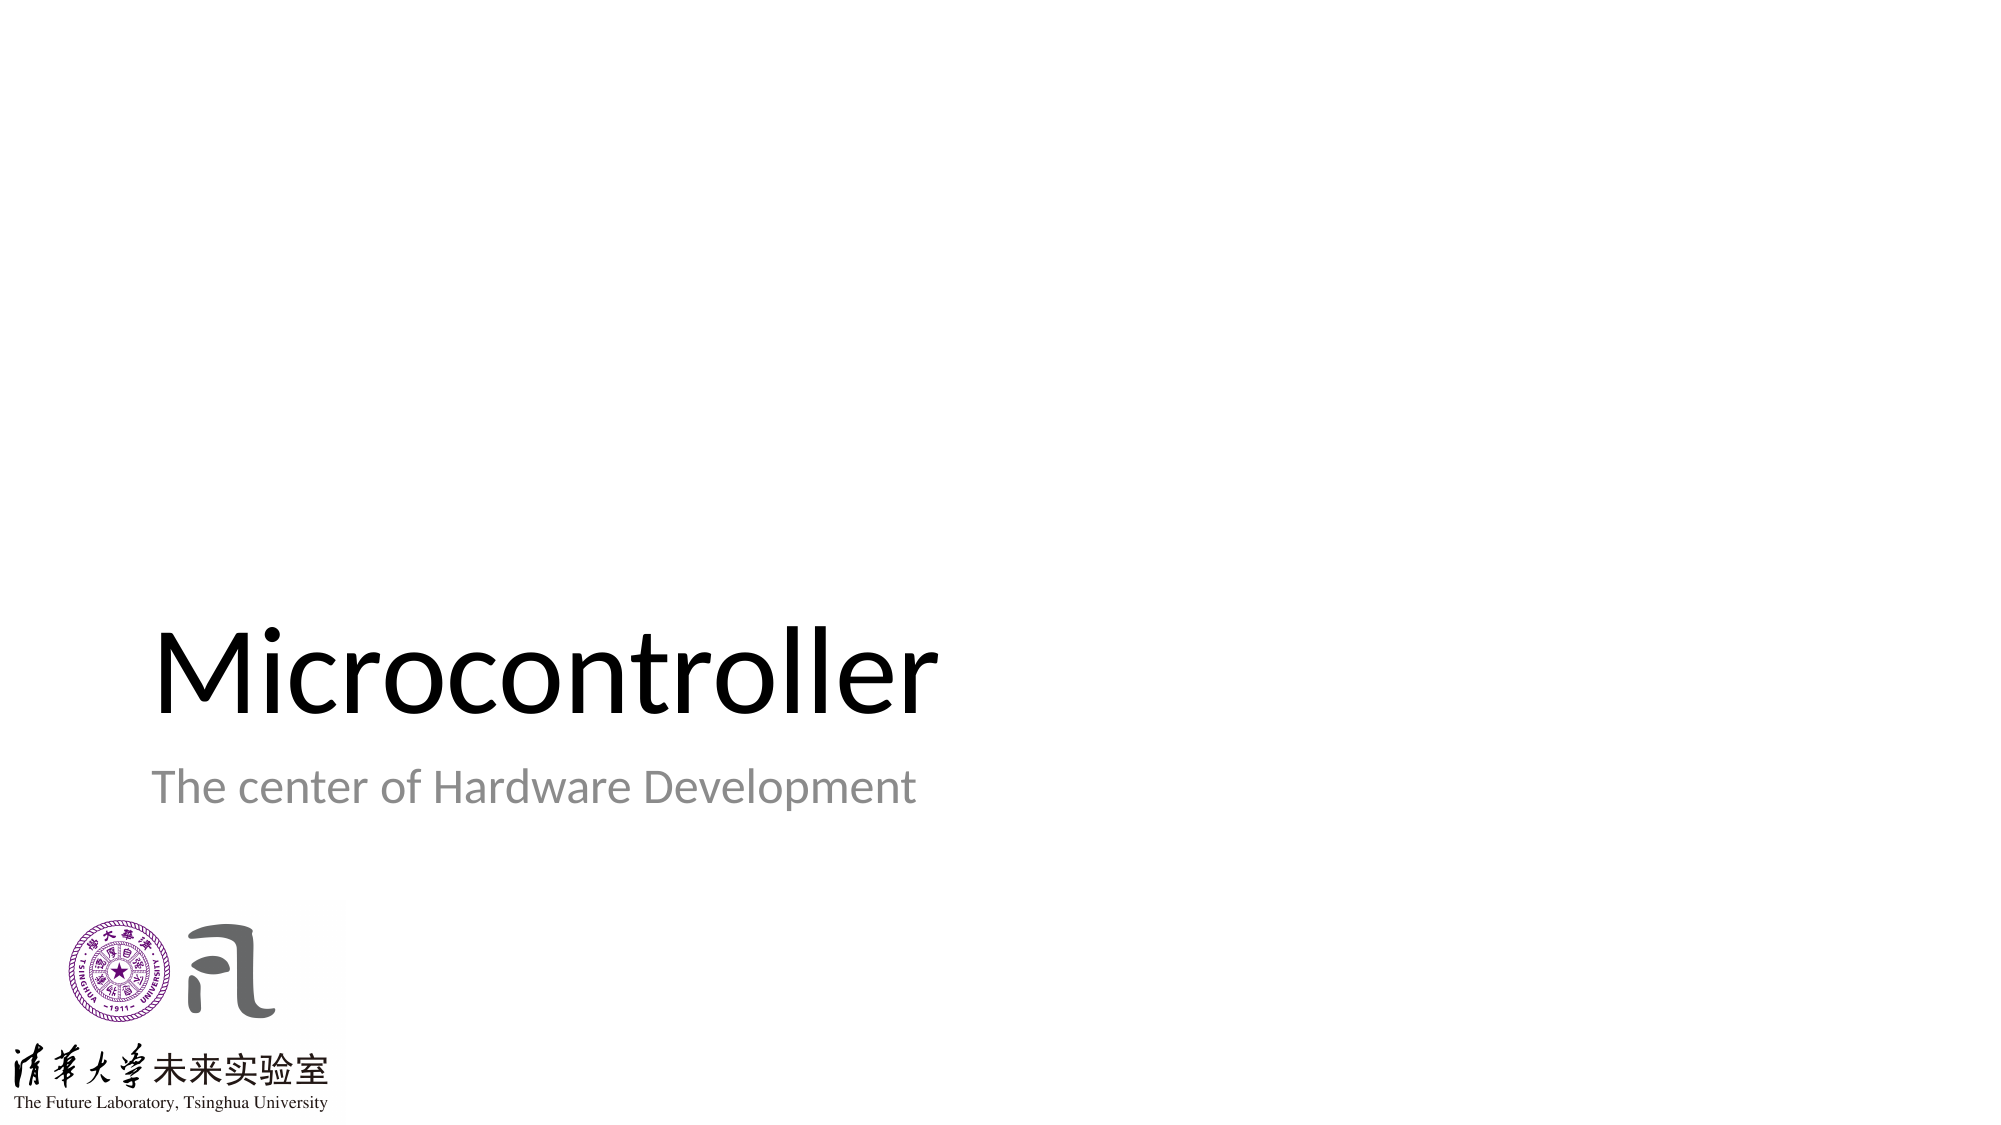

# Microcontroller
The center of Hardware Development